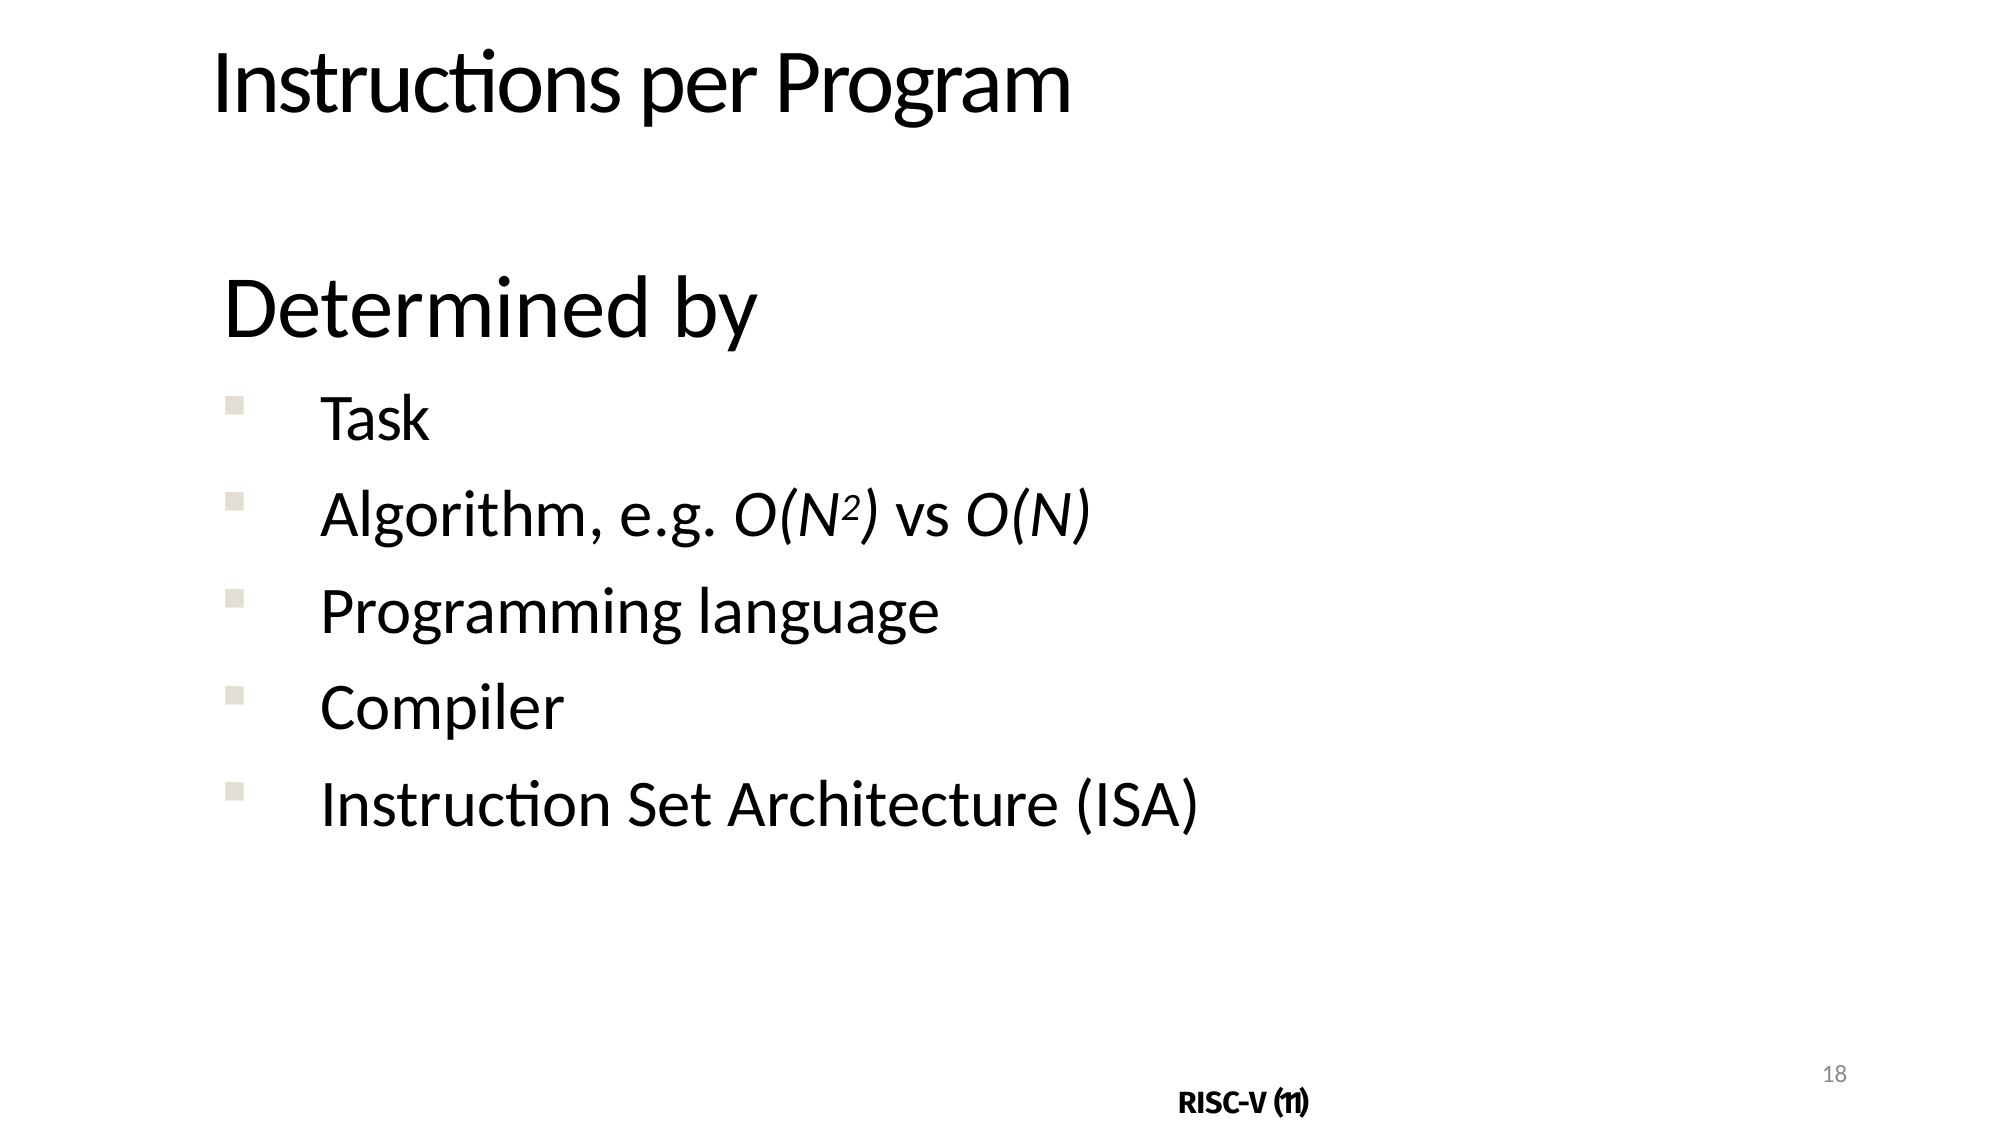

# Instructions per Program
Determined by
Task
Algorithm, e.g. O(N2) vs O(N)
Programming language
Compiler
Instruction Set Architecture (ISA)
18
RISC-V (11)